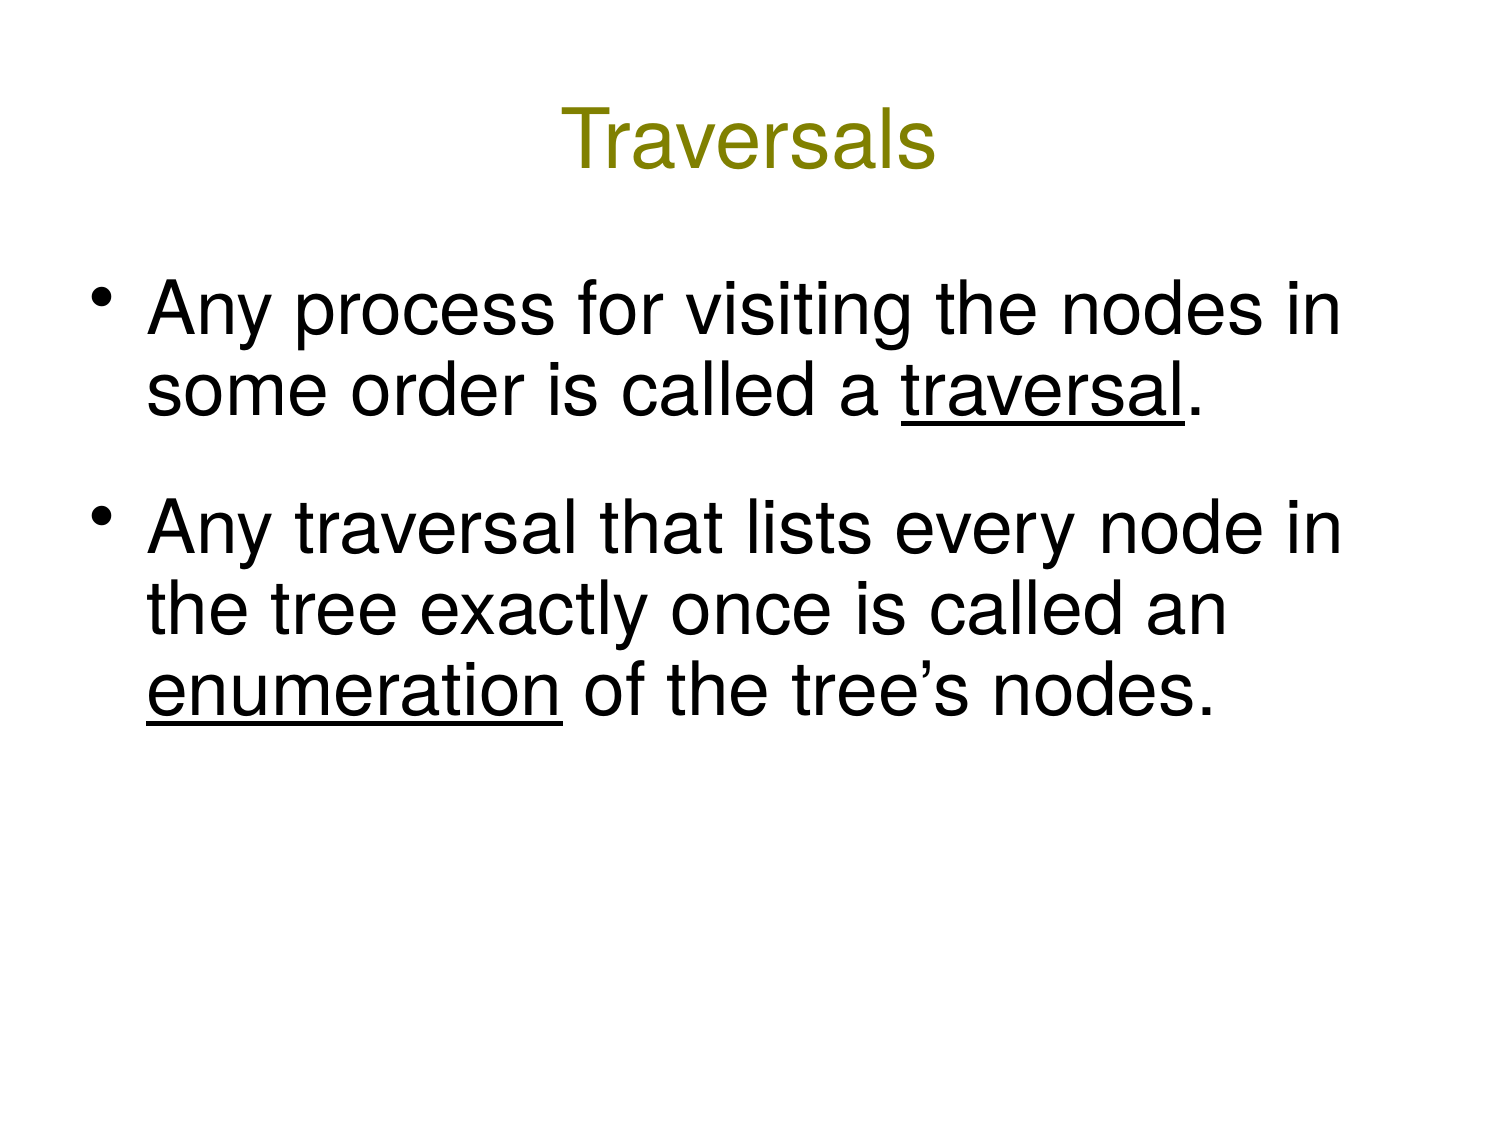

# Traversals
Any process for visiting the nodes in some order is called a traversal.

Any traversal that lists every node in the tree exactly once is called an enumeration of the tree’s nodes.